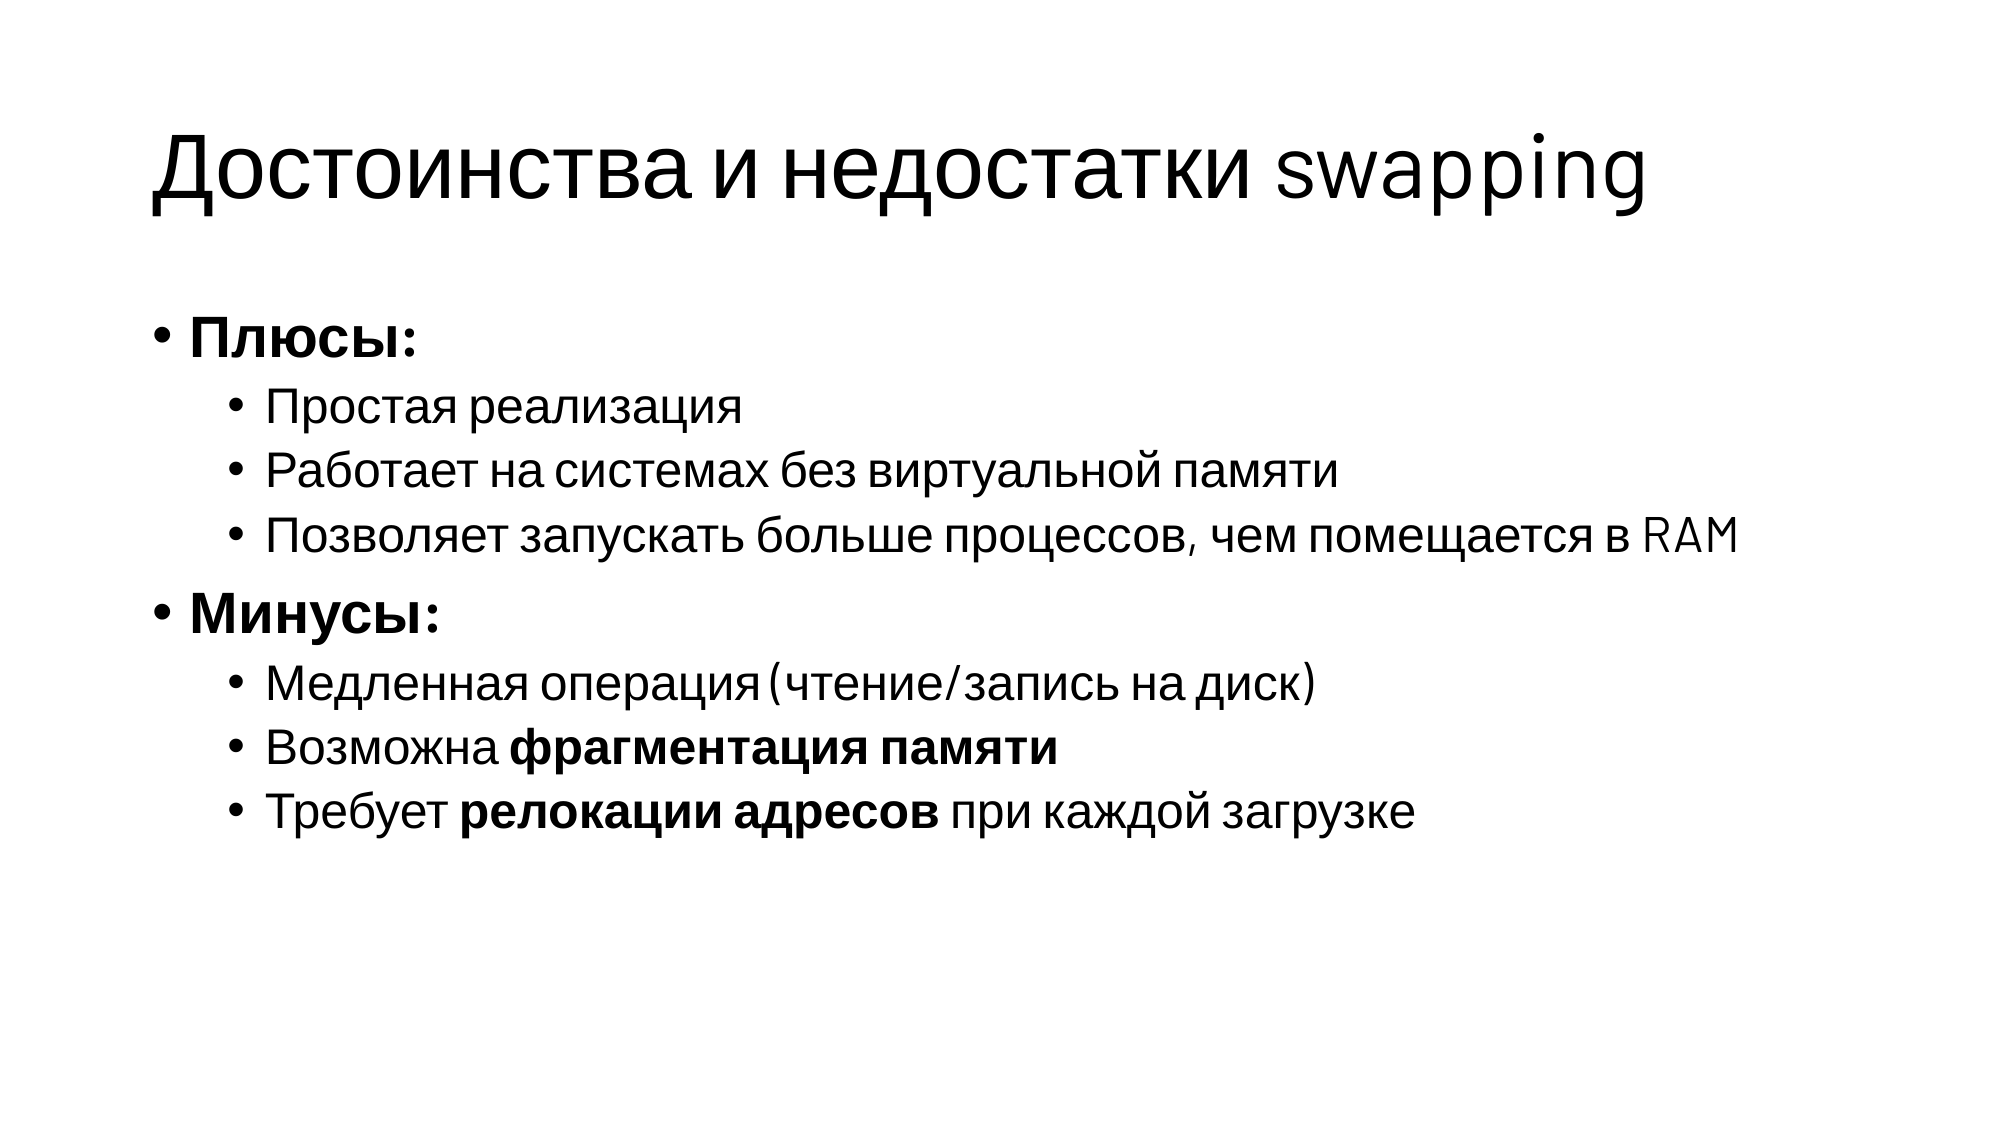

# Достоинства и недостатки swapping
Плюсы:
Простая реализация
Работает на системах без виртуальной памяти
Позволяет запускать больше процессов, чем помещается в RAM
Минусы:
Медленная операция (чтение/запись на диск)
Возможна фрагментация памяти
Требует релокации адресов при каждой загрузке